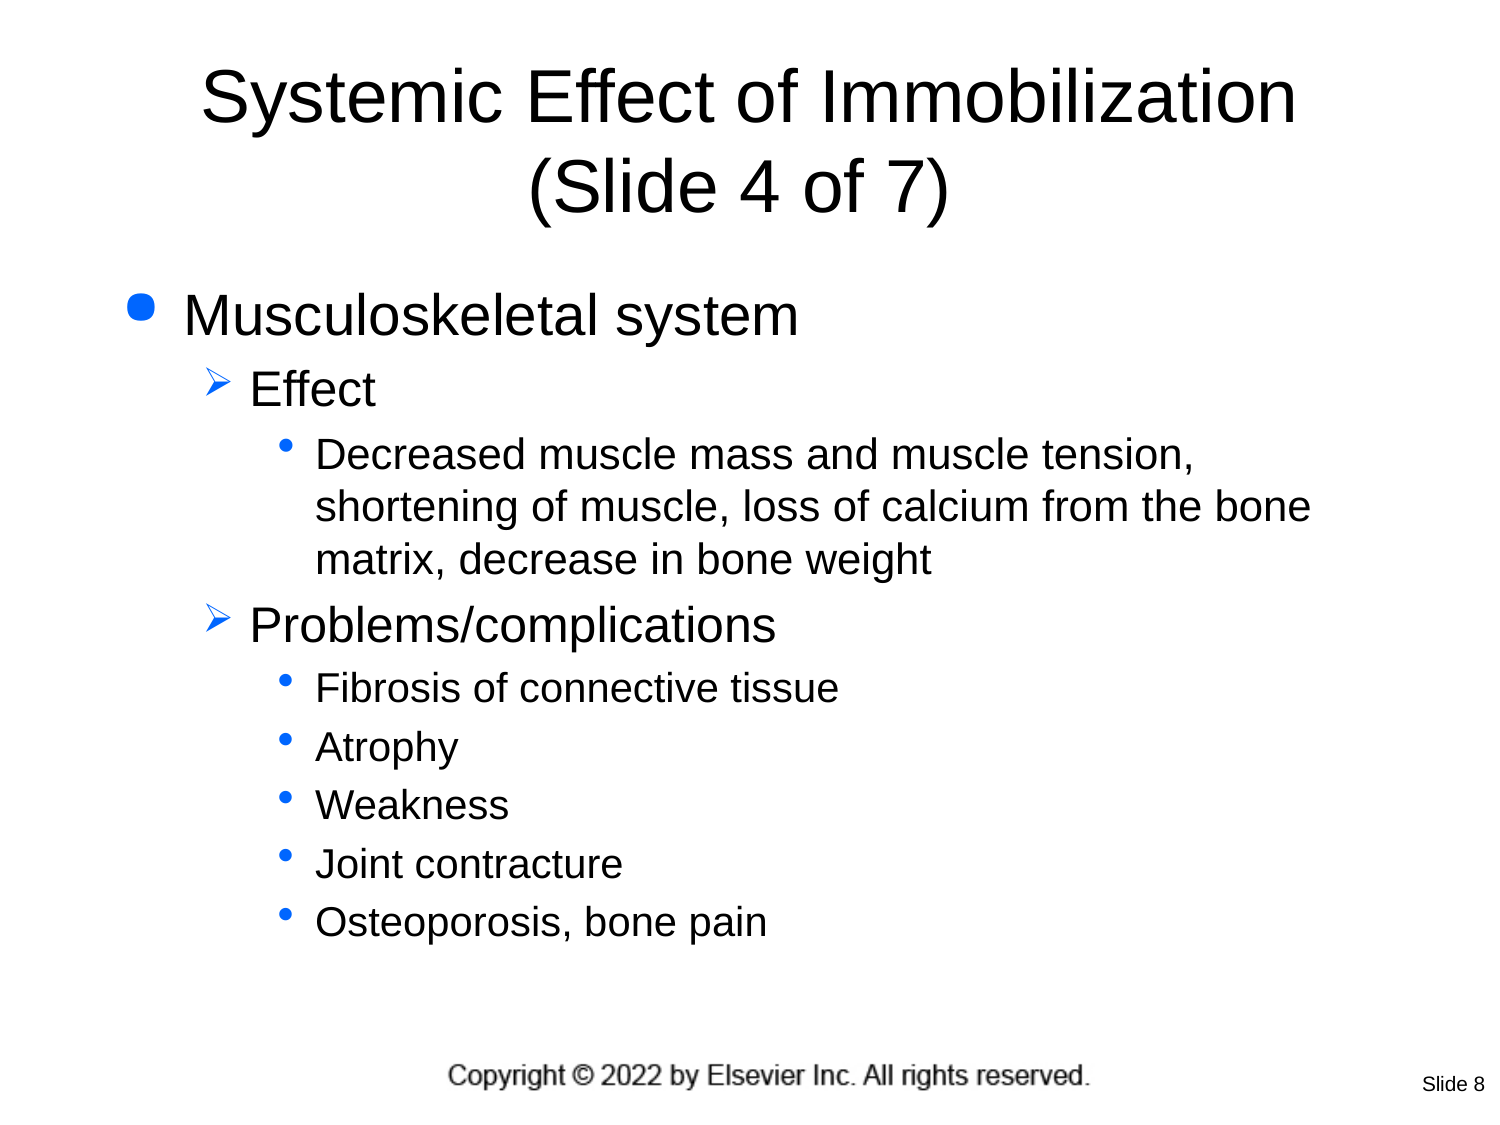

# Systemic Effect of Immobilization (Slide 4 of 7)
Musculoskeletal system
Effect
Decreased muscle mass and muscle tension, shortening of muscle, loss of calcium from the bone matrix, decrease in bone weight
Problems/complications
Fibrosis of connective tissue
Atrophy
Weakness
Joint contracture
Osteoporosis, bone pain
Slide 8